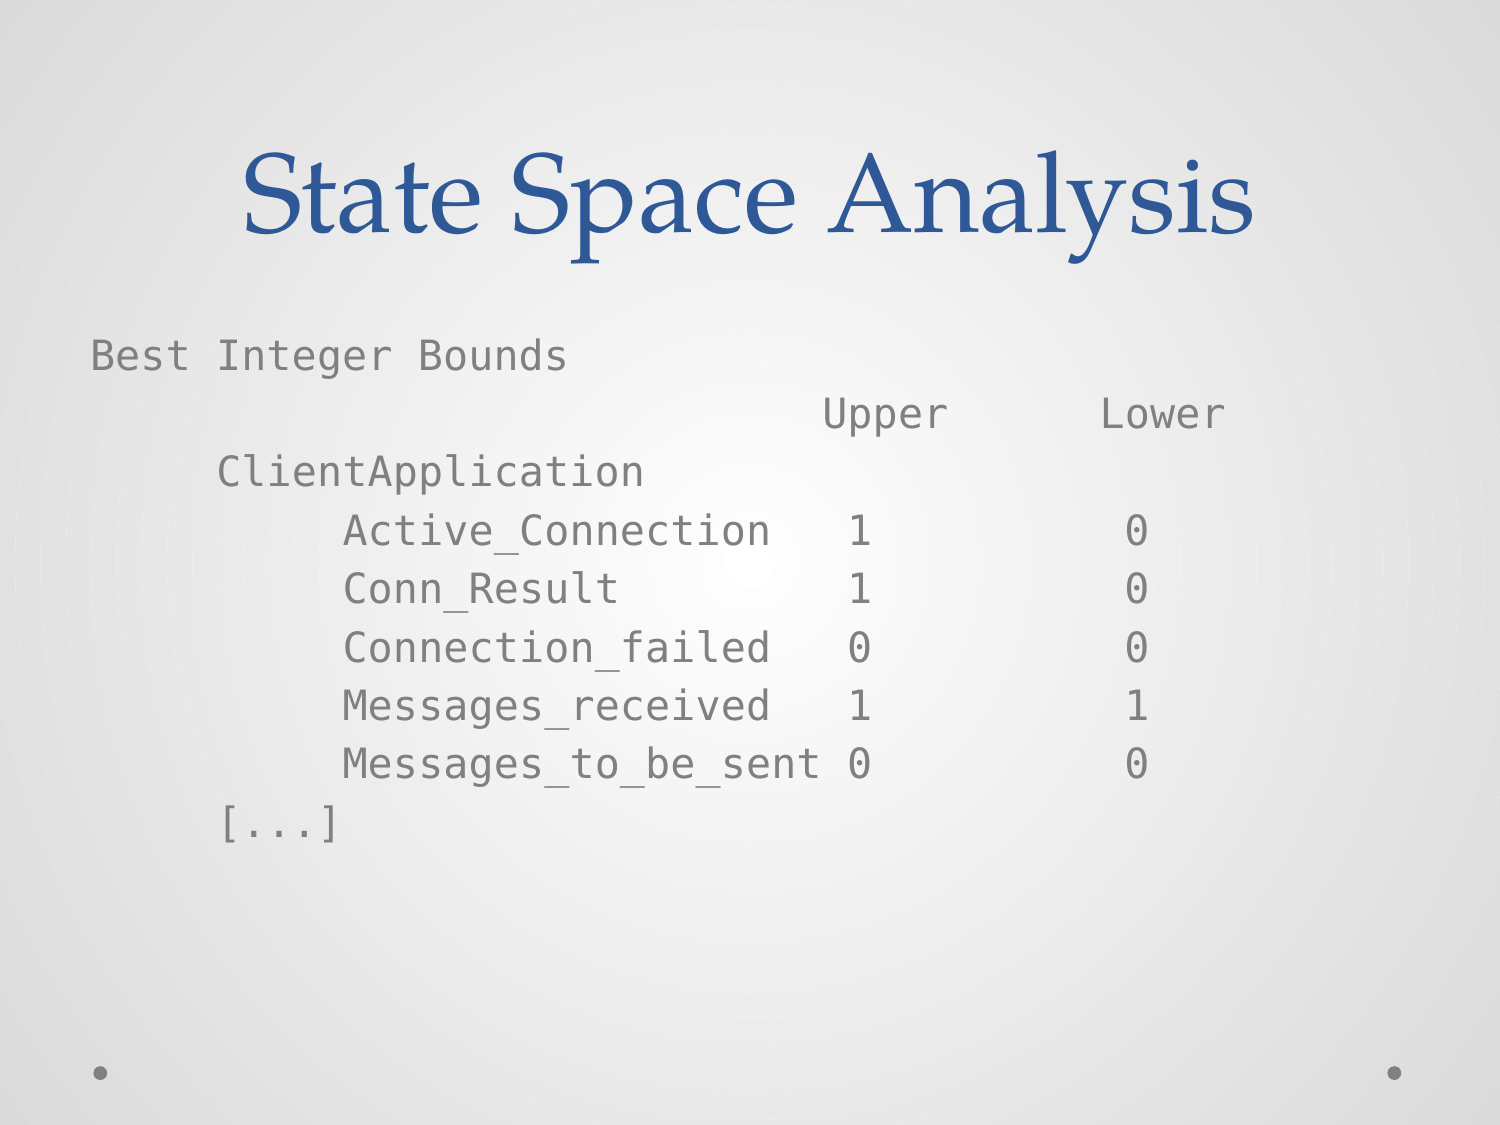

# State Space Analysis

Best Integer Bounds
                             Upper      Lower
     ClientApplication
          Active_Connection   1          0
          Conn_Result         1          0
          Connection_failed   0          0
          Messages_received   1          1
          Messages_to_be_sent 0          0
     [...]